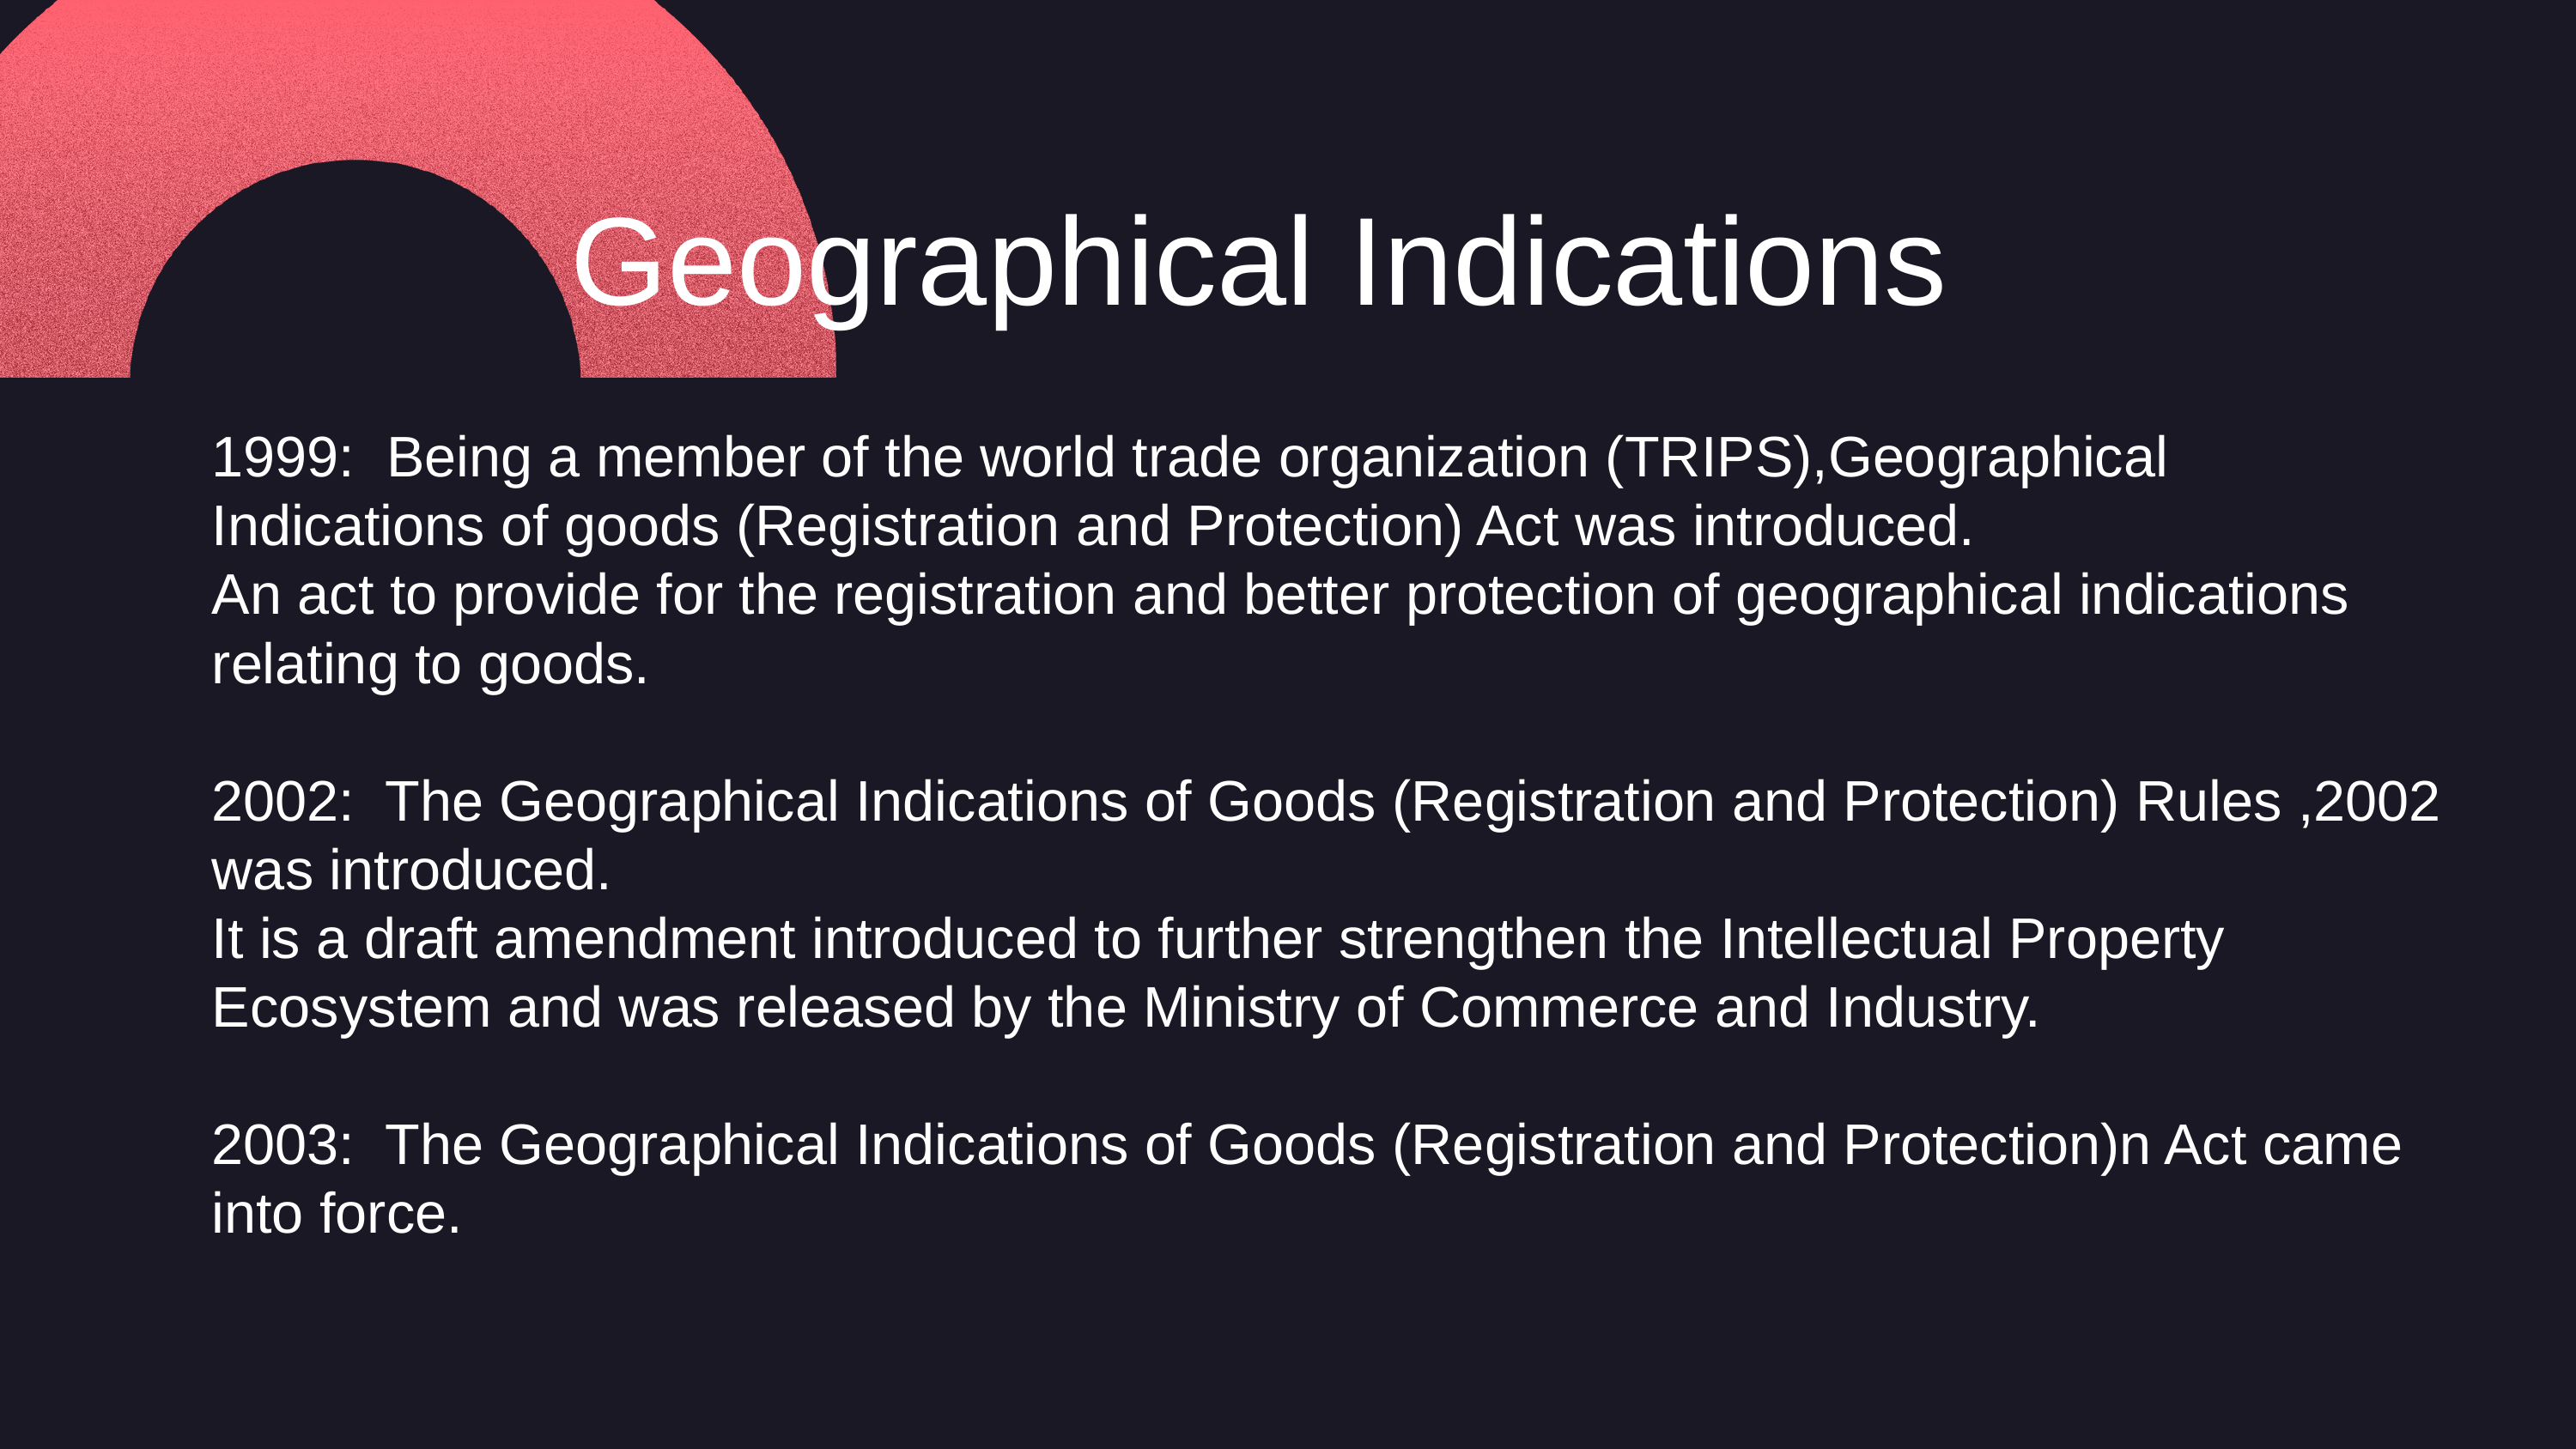

Geographical Indications
1999:  Being a member of the world trade organization (TRIPS),Geographical Indications of goods (Registration and Protection) Act was introduced.
An act to provide for the registration and better protection of geographical indications relating to goods.

2002:  The Geographical Indications of Goods (Registration and Protection) Rules ,2002 was introduced.
It is a draft amendment introduced to further strengthen the Intellectual Property Ecosystem and was released by the Ministry of Commerce and Industry.

2003:  The Geographical Indications of Goods (Registration and Protection)n Act came into force.